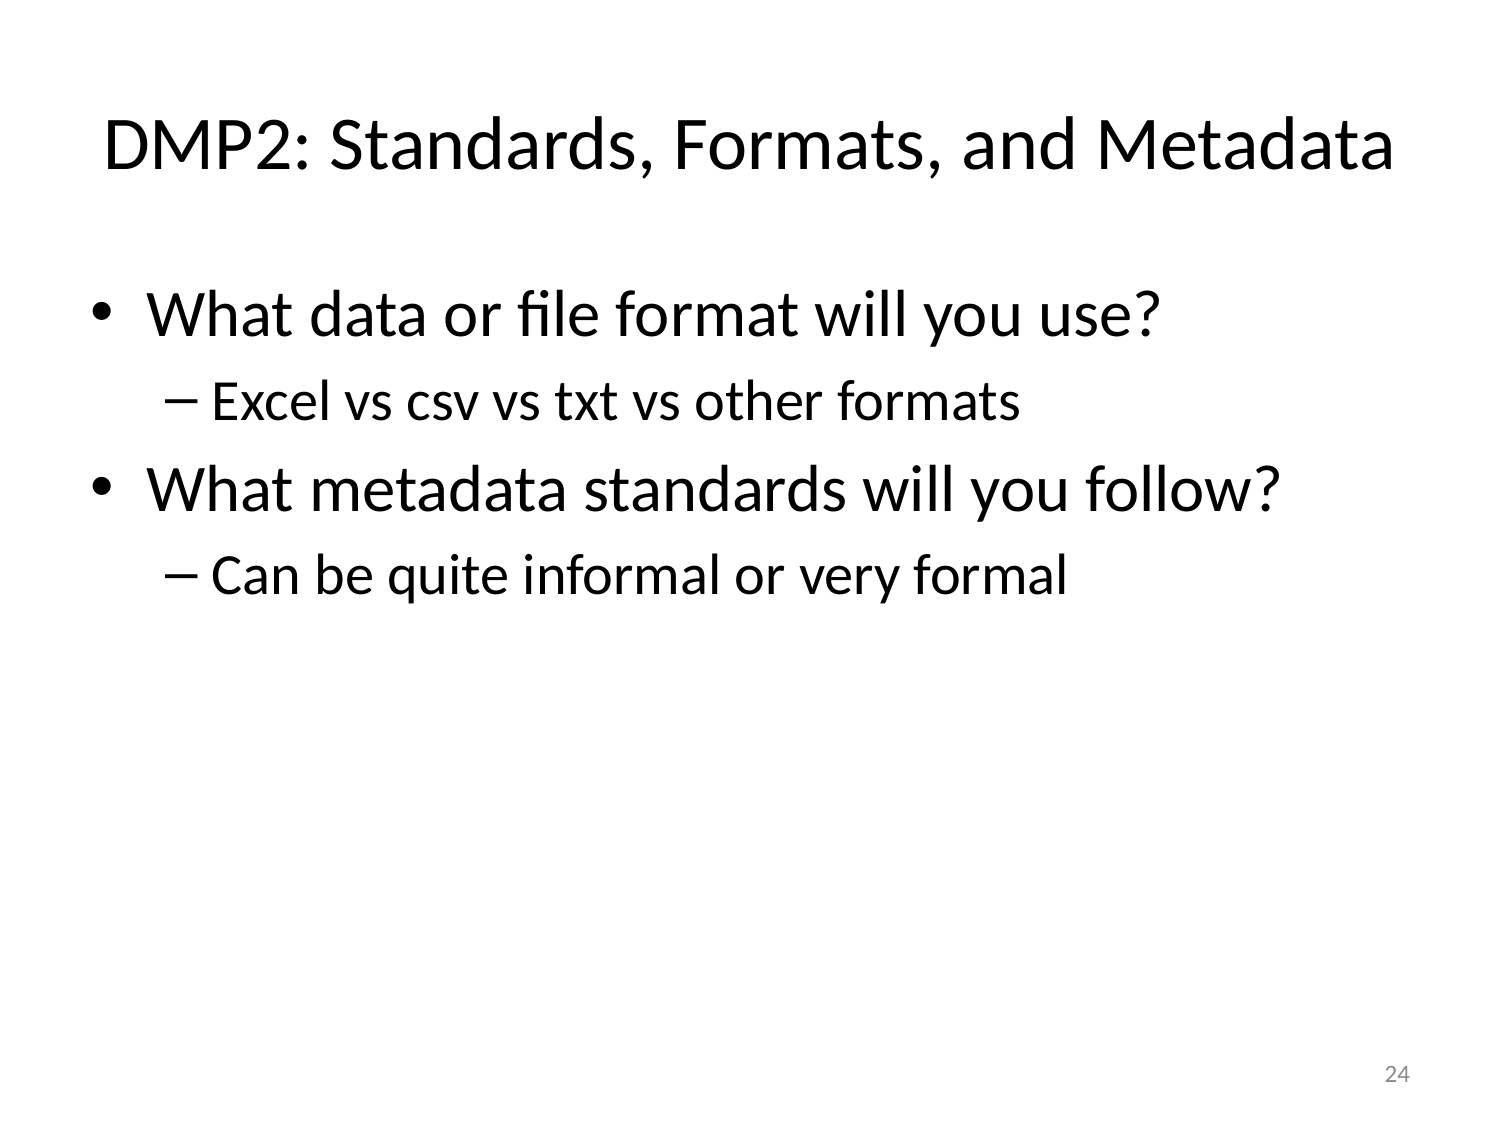

# DMP2: Standards, Formats, and Metadata
What data or file format will you use?
Excel vs csv vs txt vs other formats
What metadata standards will you follow?
Can be quite informal or very formal

24